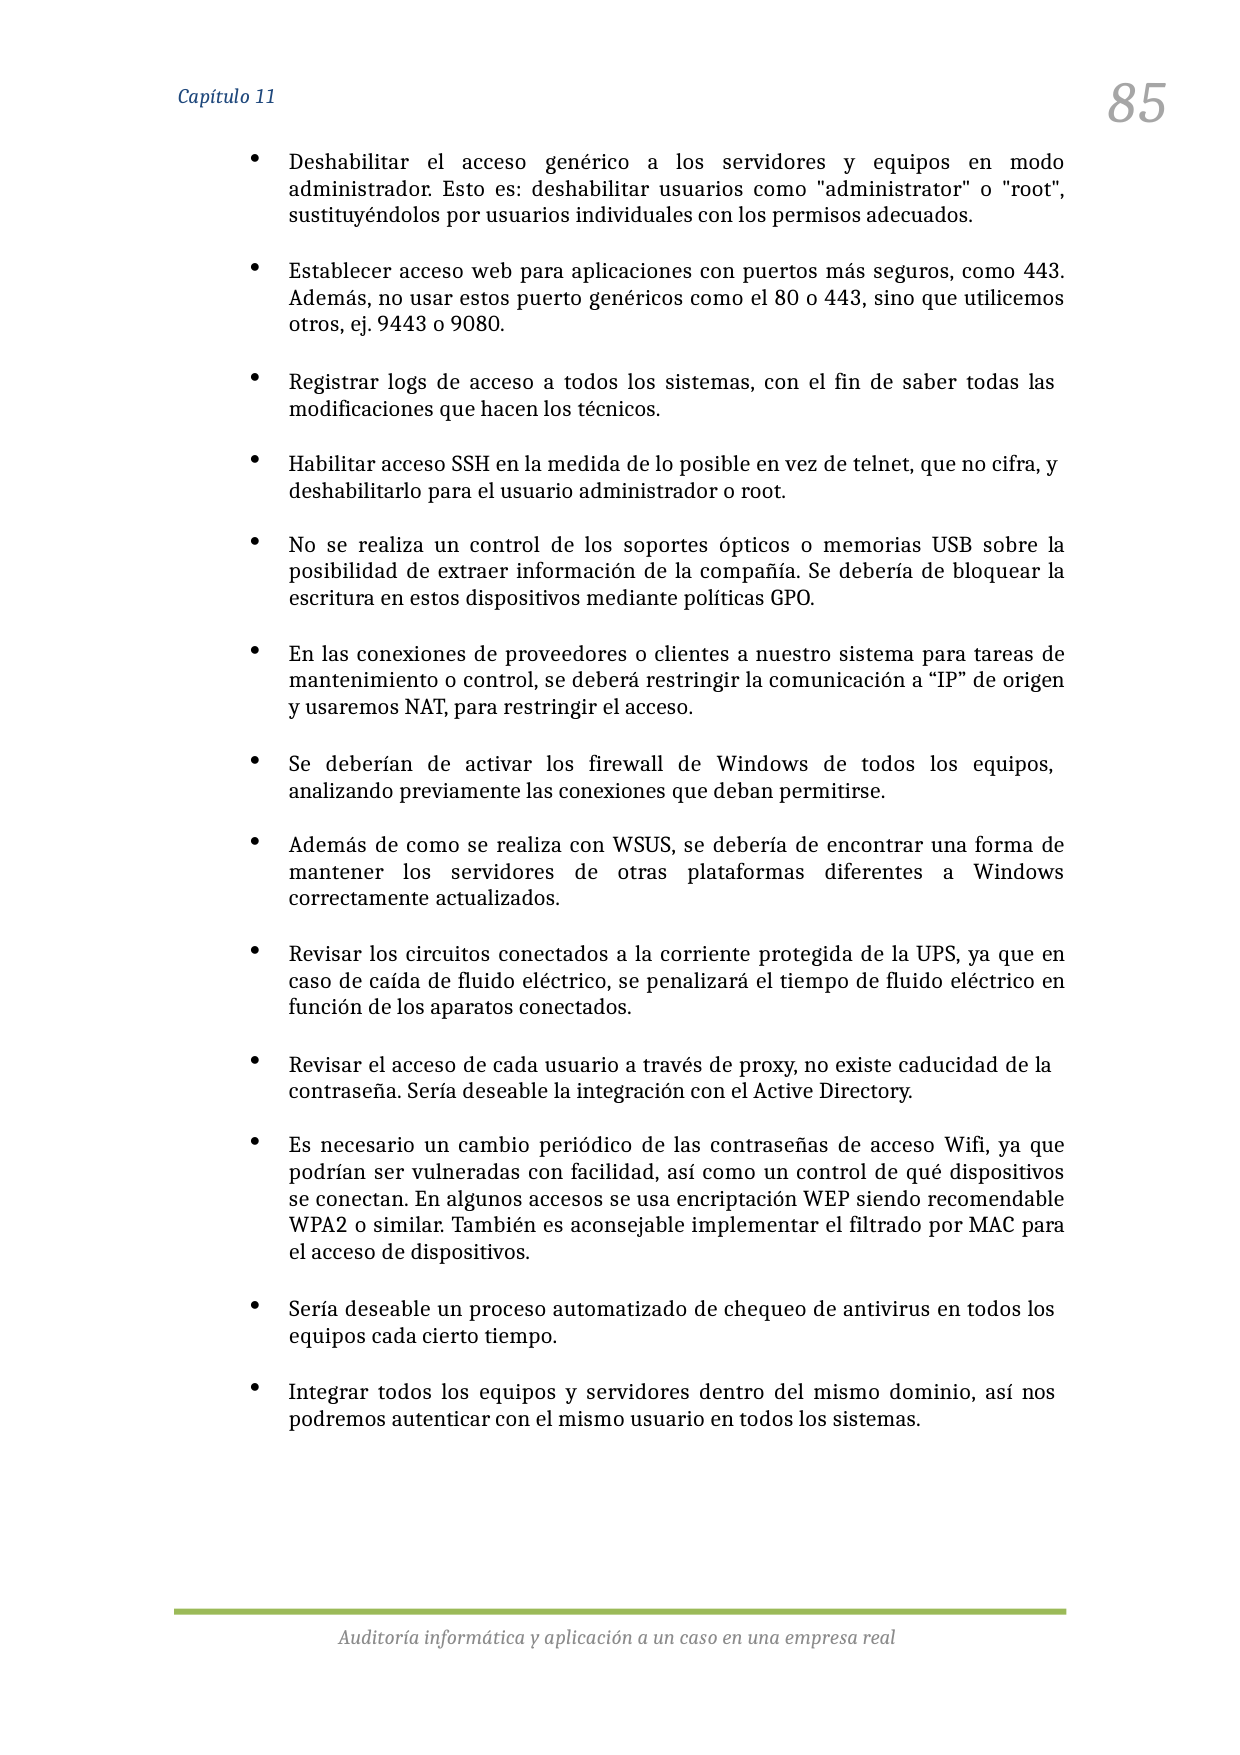

85
Capítulo 11
Deshabilitar  el  acceso  genérico  a  los  servidores  y  equipos  en  modo administrador. Esto es: deshabilitar usuarios como "administrator" o "root", sustituyéndolos por usuarios individuales con los permisos adecuados.

Establecer acceso web para aplicaciones con puertos más seguros, como 443. Además, no usar estos puerto genéricos como el 80 o 443, sino que utilicemos otros, ej. 9443 o 9080.

Registrar logs de acceso a todos los sistemas, con el fin de saber todas las modificaciones que hacen los técnicos.

Habilitar acceso SSH en la medida de lo posible en vez de telnet, que no cifra, y deshabilitarlo para el usuario administrador o root.

No se realiza un control de los soportes ópticos o memorias USB sobre la posibilidad de extraer información de la compañía. Se debería de bloquear la escritura en estos dispositivos mediante políticas GPO.

En las conexiones de proveedores o clientes a nuestro sistema para tareas de mantenimiento o control, se deberá restringir la comunicación a “IP” de origen y usaremos NAT, para restringir el acceso.

Se deberían de activar los firewall de Windows de todos los equipos, analizando previamente las conexiones que deban permitirse.

Además de como se realiza con WSUS, se debería de encontrar una forma de mantener  los  servidores  de  otras  plataformas  diferentes  a  Windows correctamente actualizados.

Revisar los circuitos conectados a la corriente protegida de la UPS, ya que en caso de caída de fluido eléctrico, se penalizará el tiempo de fluido eléctrico en función de los aparatos conectados.

Revisar el acceso de cada usuario a través de proxy, no existe caducidad de la contraseña. Sería deseable la integración con el Active Directory.

Es necesario un cambio periódico de las contraseñas de acceso Wifi, ya que podrían ser vulneradas con facilidad, así como un control de qué dispositivos se conectan. En algunos accesos se usa encriptación WEP siendo recomendable WPA2 o similar. También es aconsejable implementar el filtrado por MAC para el acceso de dispositivos.

Sería deseable un proceso automatizado de chequeo de antivirus en todos los equipos cada cierto tiempo.

Integrar todos los equipos y servidores dentro del mismo dominio, así nos podremos autenticar con el mismo usuario en todos los sistemas.

Auditoría informática y aplicación a un caso en una empresa real